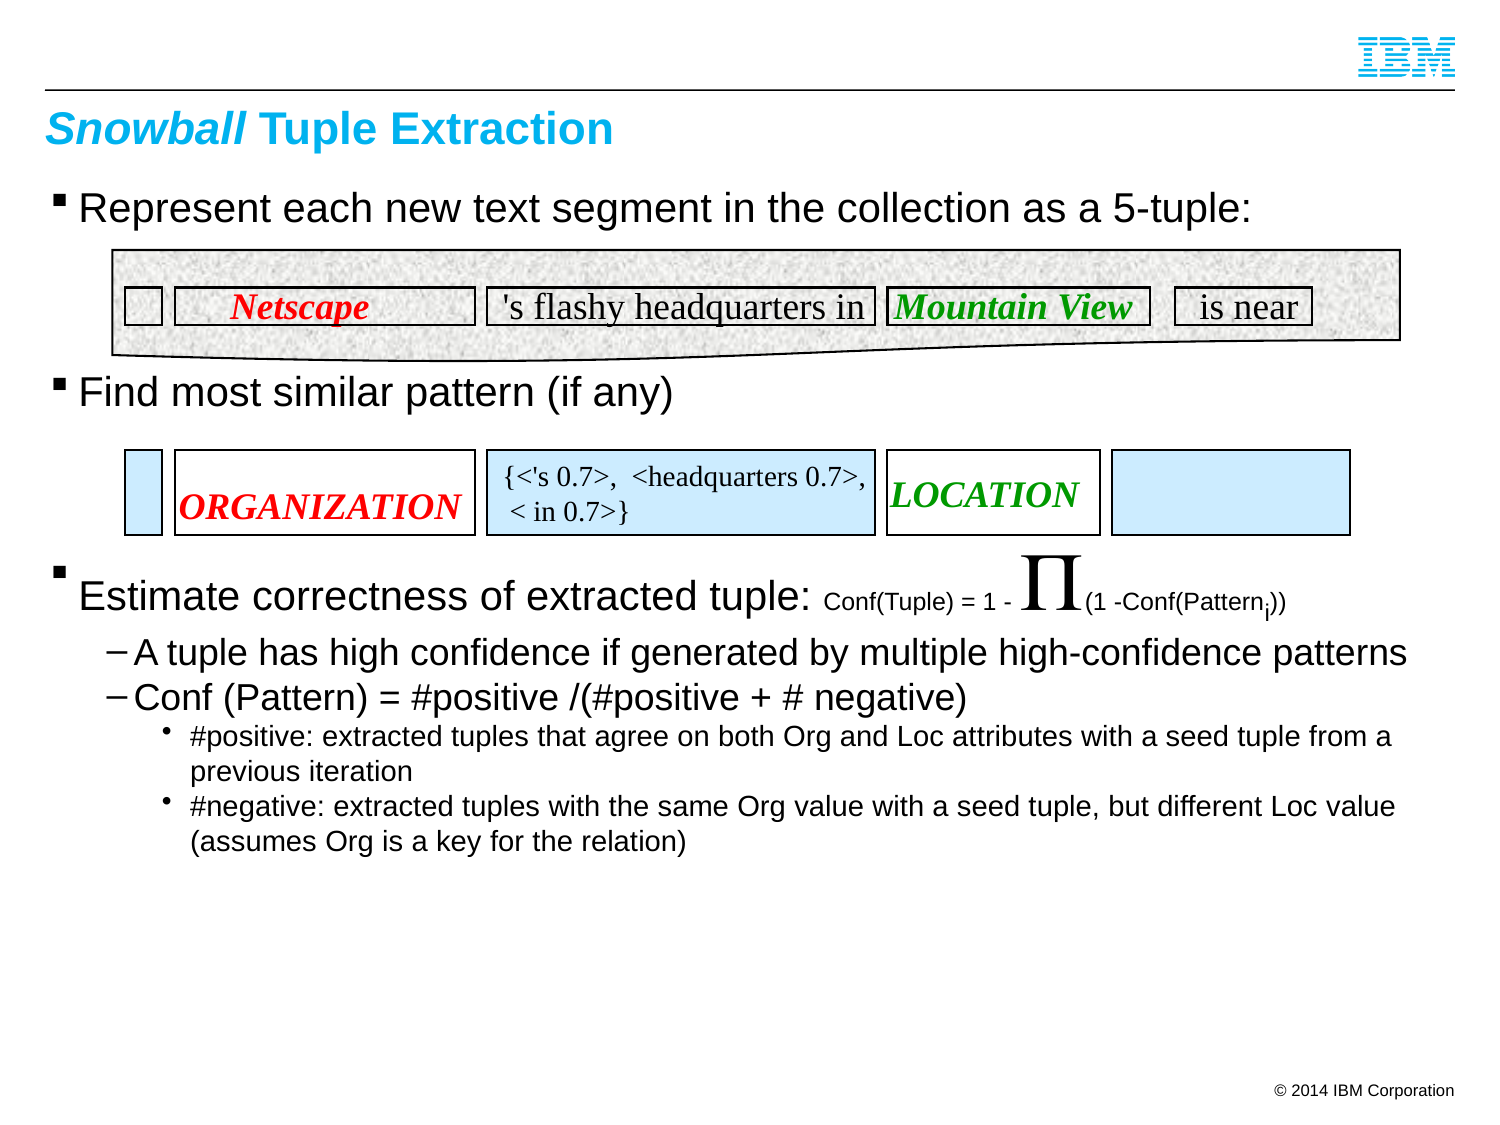

# Snowball Tuple Extraction
Represent each new text segment in the collection as a 5-tuple:

Find most similar pattern (if any)

Estimate correctness of extracted tuple: Conf(Tuple) = 1 - Π(1 -Conf(Patterni))
A tuple has high confidence if generated by multiple high-confidence patterns
Conf (Pattern) = #positive /(#positive + # negative)
#positive: extracted tuples that agree on both Org and Loc attributes with a seed tuple from a previous iteration
#negative: extracted tuples with the same Org value with a seed tuple, but different Loc value (assumes Org is a key for the relation)

           Netscape              's flashy headquarters in   Mountain View       is near

{<'s 0.7>,  <headquarters 0.7>,
 < in 0.7>}

LOCATION
ORGANIZATION